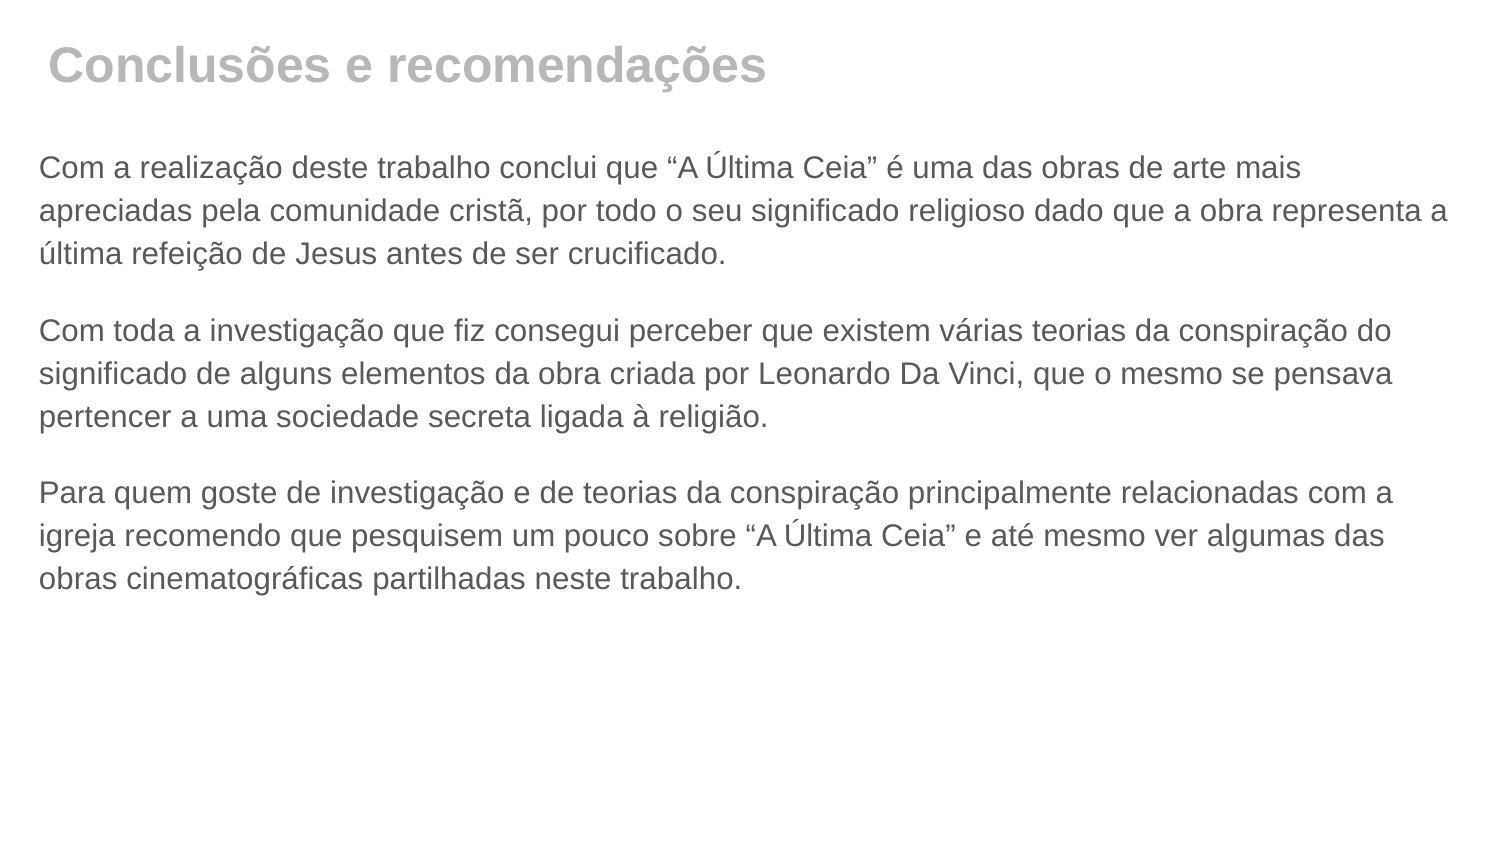

# Conclusões e recomendações
Com a realização deste trabalho conclui que “A Última Ceia” é uma das obras de arte mais apreciadas pela comunidade cristã, por todo o seu significado religioso dado que a obra representa a última refeição de Jesus antes de ser crucificado.
Com toda a investigação que fiz consegui perceber que existem várias teorias da conspiração do significado de alguns elementos da obra criada por Leonardo Da Vinci, que o mesmo se pensava pertencer a uma sociedade secreta ligada à religião.
Para quem goste de investigação e de teorias da conspiração principalmente relacionadas com a igreja recomendo que pesquisem um pouco sobre “A Última Ceia” e até mesmo ver algumas das obras cinematográficas partilhadas neste trabalho.